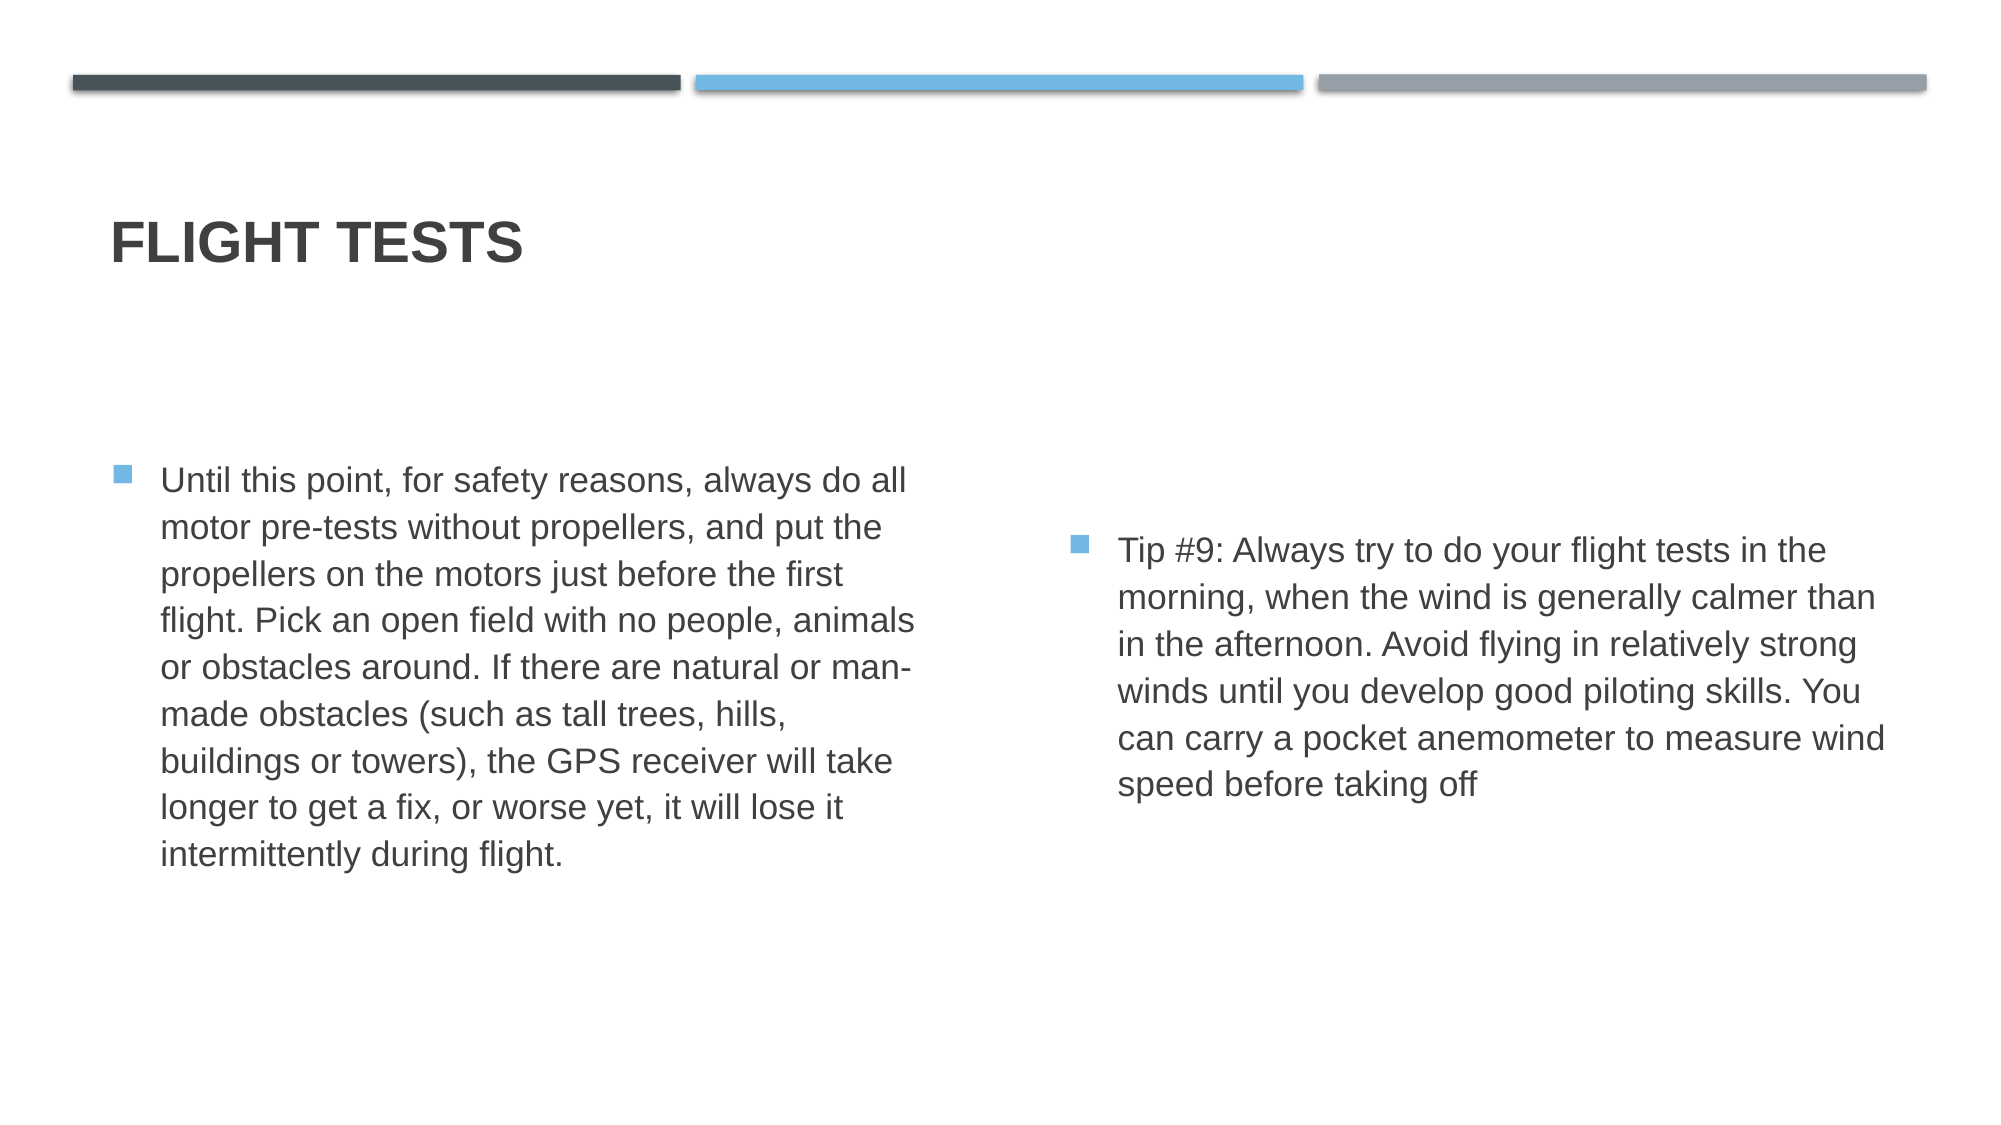

# FLIGHT TESTS
Until this point, for safety reasons, always do all motor pre-tests without propellers, and put the propellers on the motors just before the first flight. Pick an open field with no people, animals or obstacles around. If there are natural or man-made obstacles (such as tall trees, hills, buildings or towers), the GPS receiver will take longer to get a fix, or worse yet, it will lose it intermittently during flight.
Tip #9: Always try to do your flight tests in the morning, when the wind is generally calmer than in the afternoon. Avoid flying in relatively strong winds until you develop good piloting skills. You can carry a pocket anemometer to measure wind speed before taking off